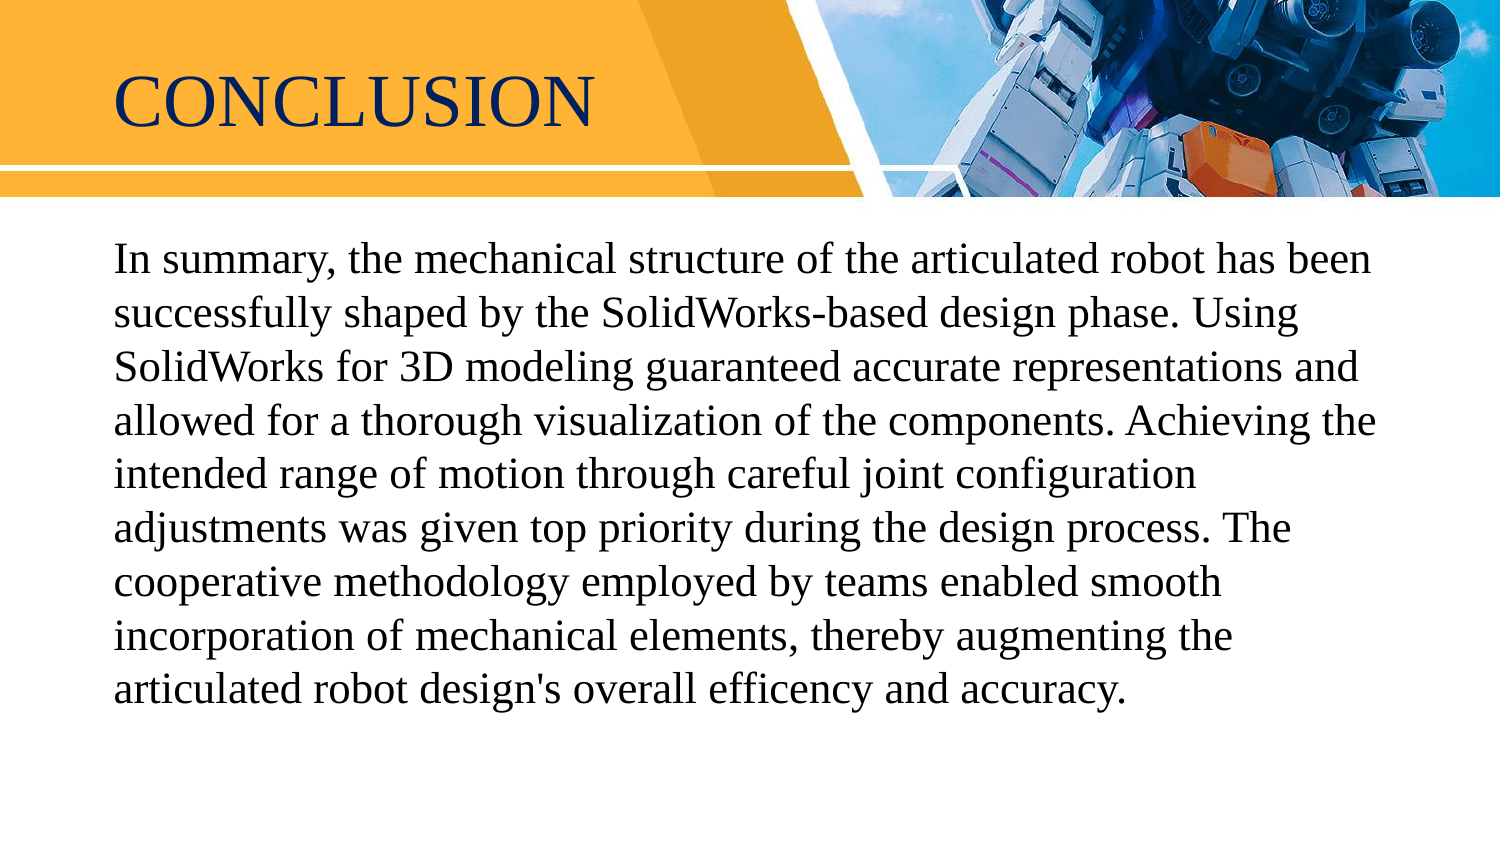

# CONCLUSION
In summary, the mechanical structure of the articulated robot has been successfully shaped by the SolidWorks-based design phase. Using SolidWorks for 3D modeling guaranteed accurate representations and allowed for a thorough visualization of the components. Achieving the intended range of motion through careful joint configuration adjustments was given top priority during the design process. The cooperative methodology employed by teams enabled smooth incorporation of mechanical elements, thereby augmenting the articulated robot design's overall efficency and accuracy.